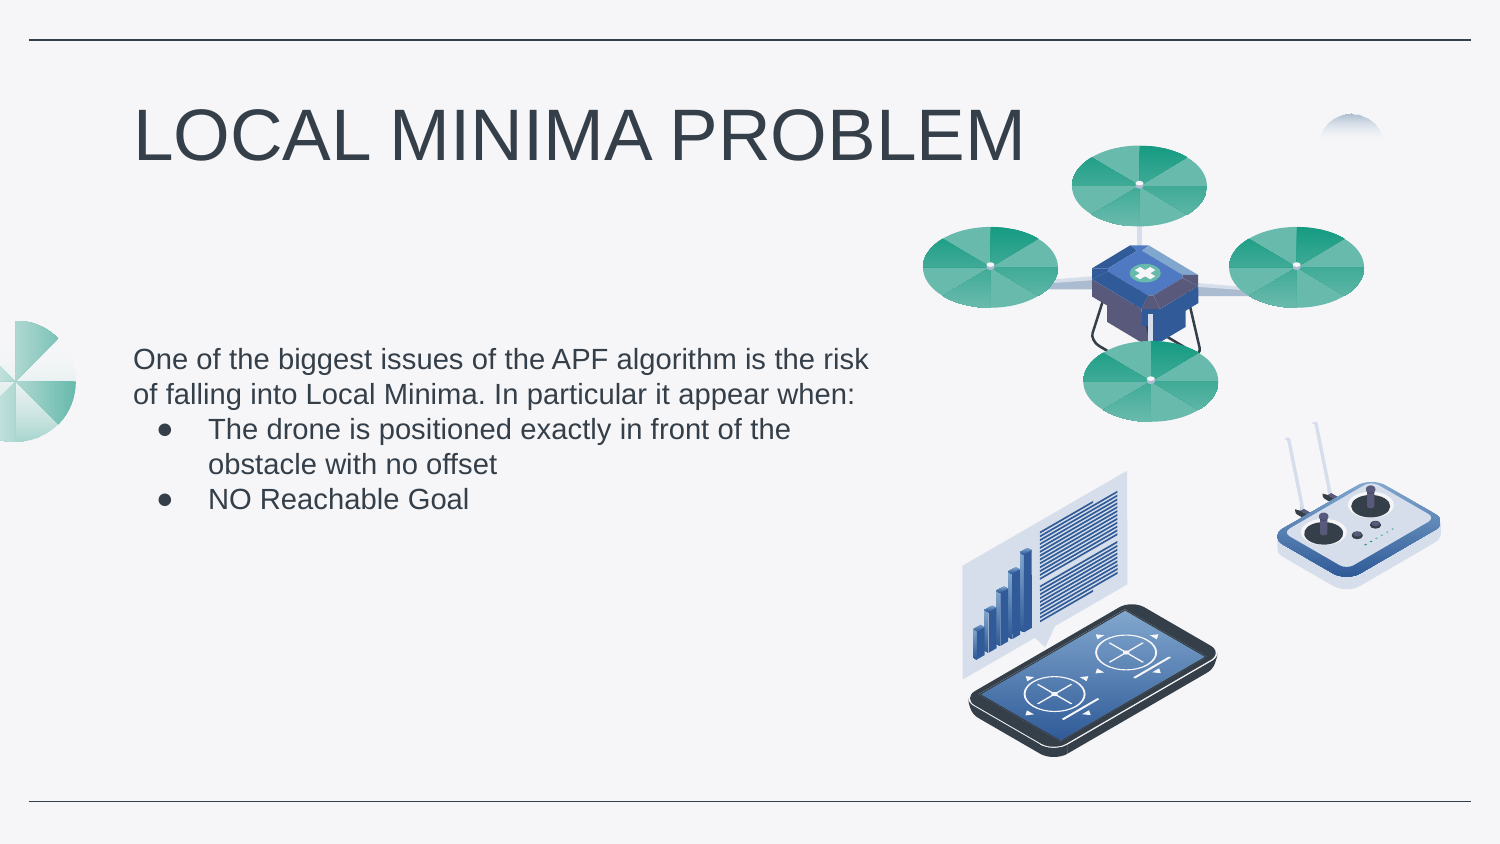

# LOCAL MINIMA PROBLEM

One of the biggest issues of the APF algorithm is the risk of falling into Local Minima. In particular it appear when:
The drone is positioned exactly in front of the obstacle with no offset
NO Reachable Goal